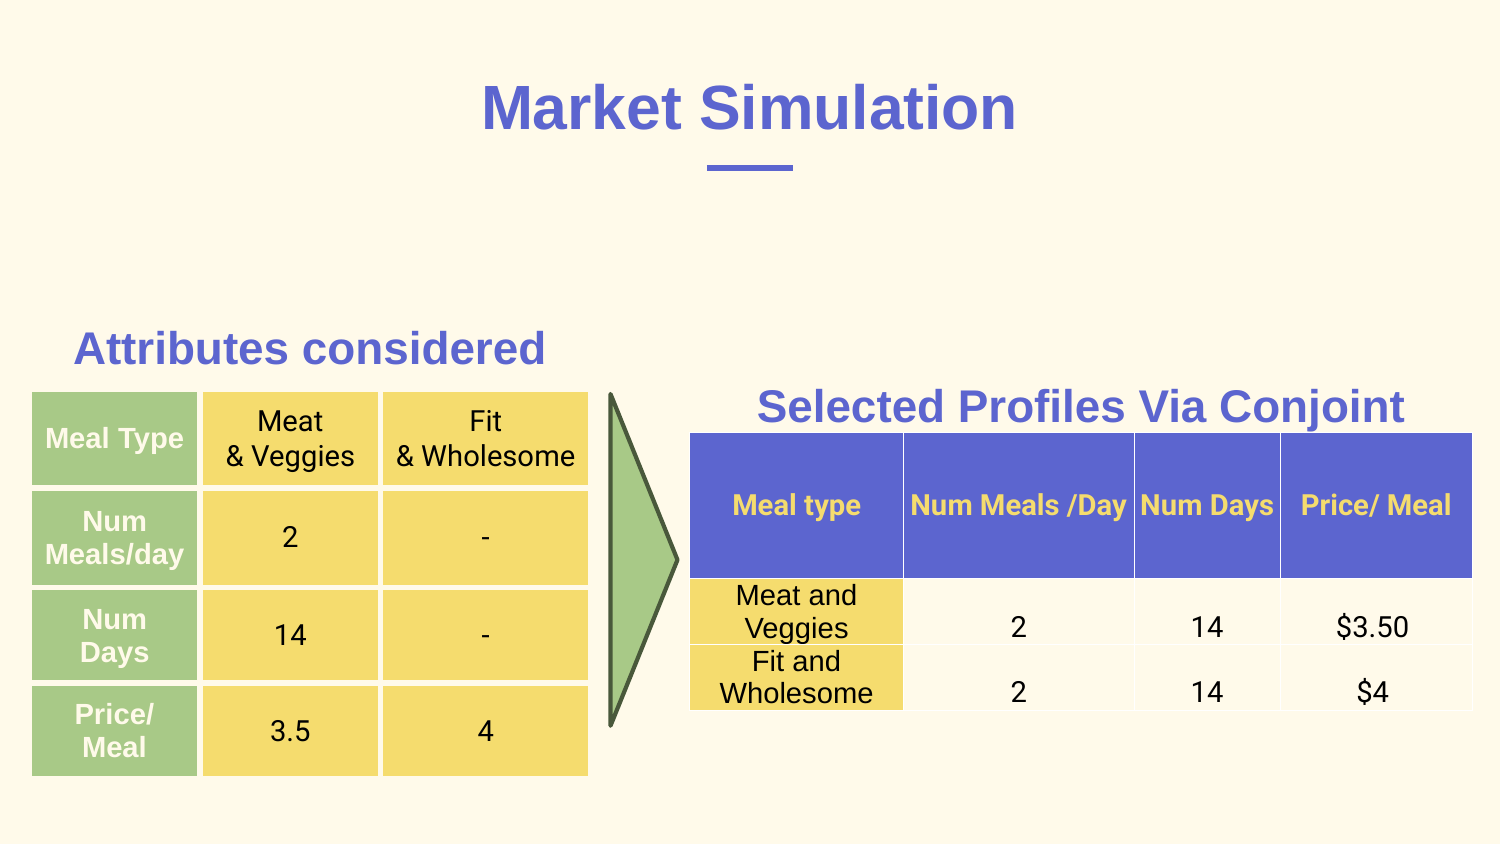

# Market Simulation
| Attributes considered |  |  |
| --- | --- | --- |
| Meal Type | Meat & Veggies | Fit & Wholesome |
| Num Meals/day | 2 | - |
| Num Days | 14 | - |
| Price/Meal | 3.5 | 4 |
| Selected Profiles Via Conjoint |  |  |  |
| --- | --- | --- | --- |
| Meal type | Num Meals /Day | Num Days | Price/ Meal |
| Meat and Veggies | 2 | 14 | $3.50 |
| Fit and Wholesome | 2 | 14 | $4 |